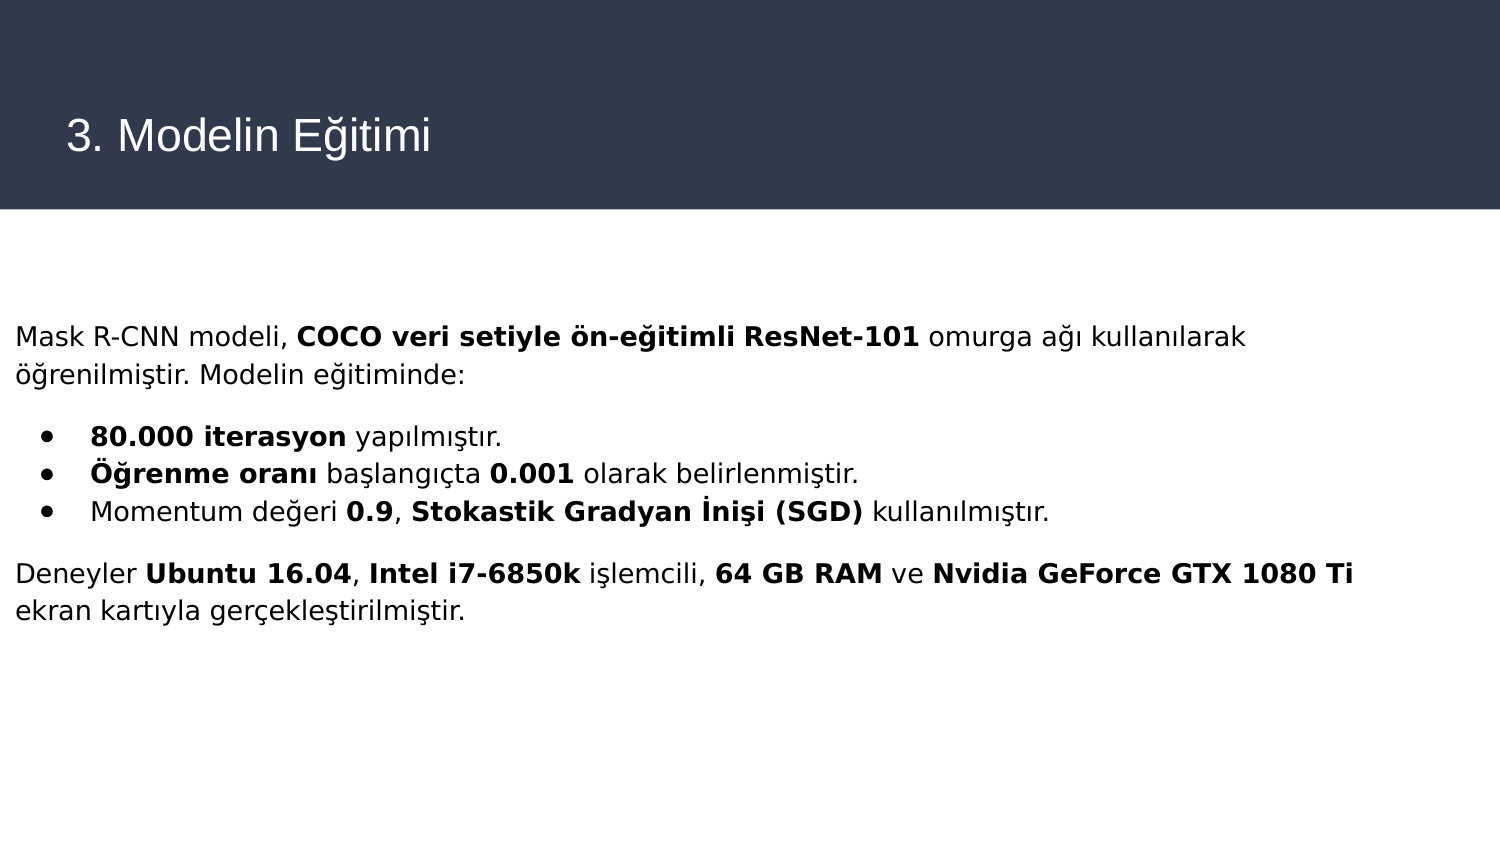

# 3. Modelin Eğitimi

Mask R-CNN modeli, COCO veri setiyle ön-eğitimli ResNet-101 omurga ağı kullanılarak öğrenilmiştir. Modelin eğitiminde:
80.000 iterasyon yapılmıştır.
Öğrenme oranı başlangıçta 0.001 olarak belirlenmiştir.
Momentum değeri 0.9, Stokastik Gradyan İnişi (SGD) kullanılmıştır.
Deneyler Ubuntu 16.04, Intel i7-6850k işlemcili, 64 GB RAM ve Nvidia GeForce GTX 1080 Ti ekran kartıyla gerçekleştirilmiştir.